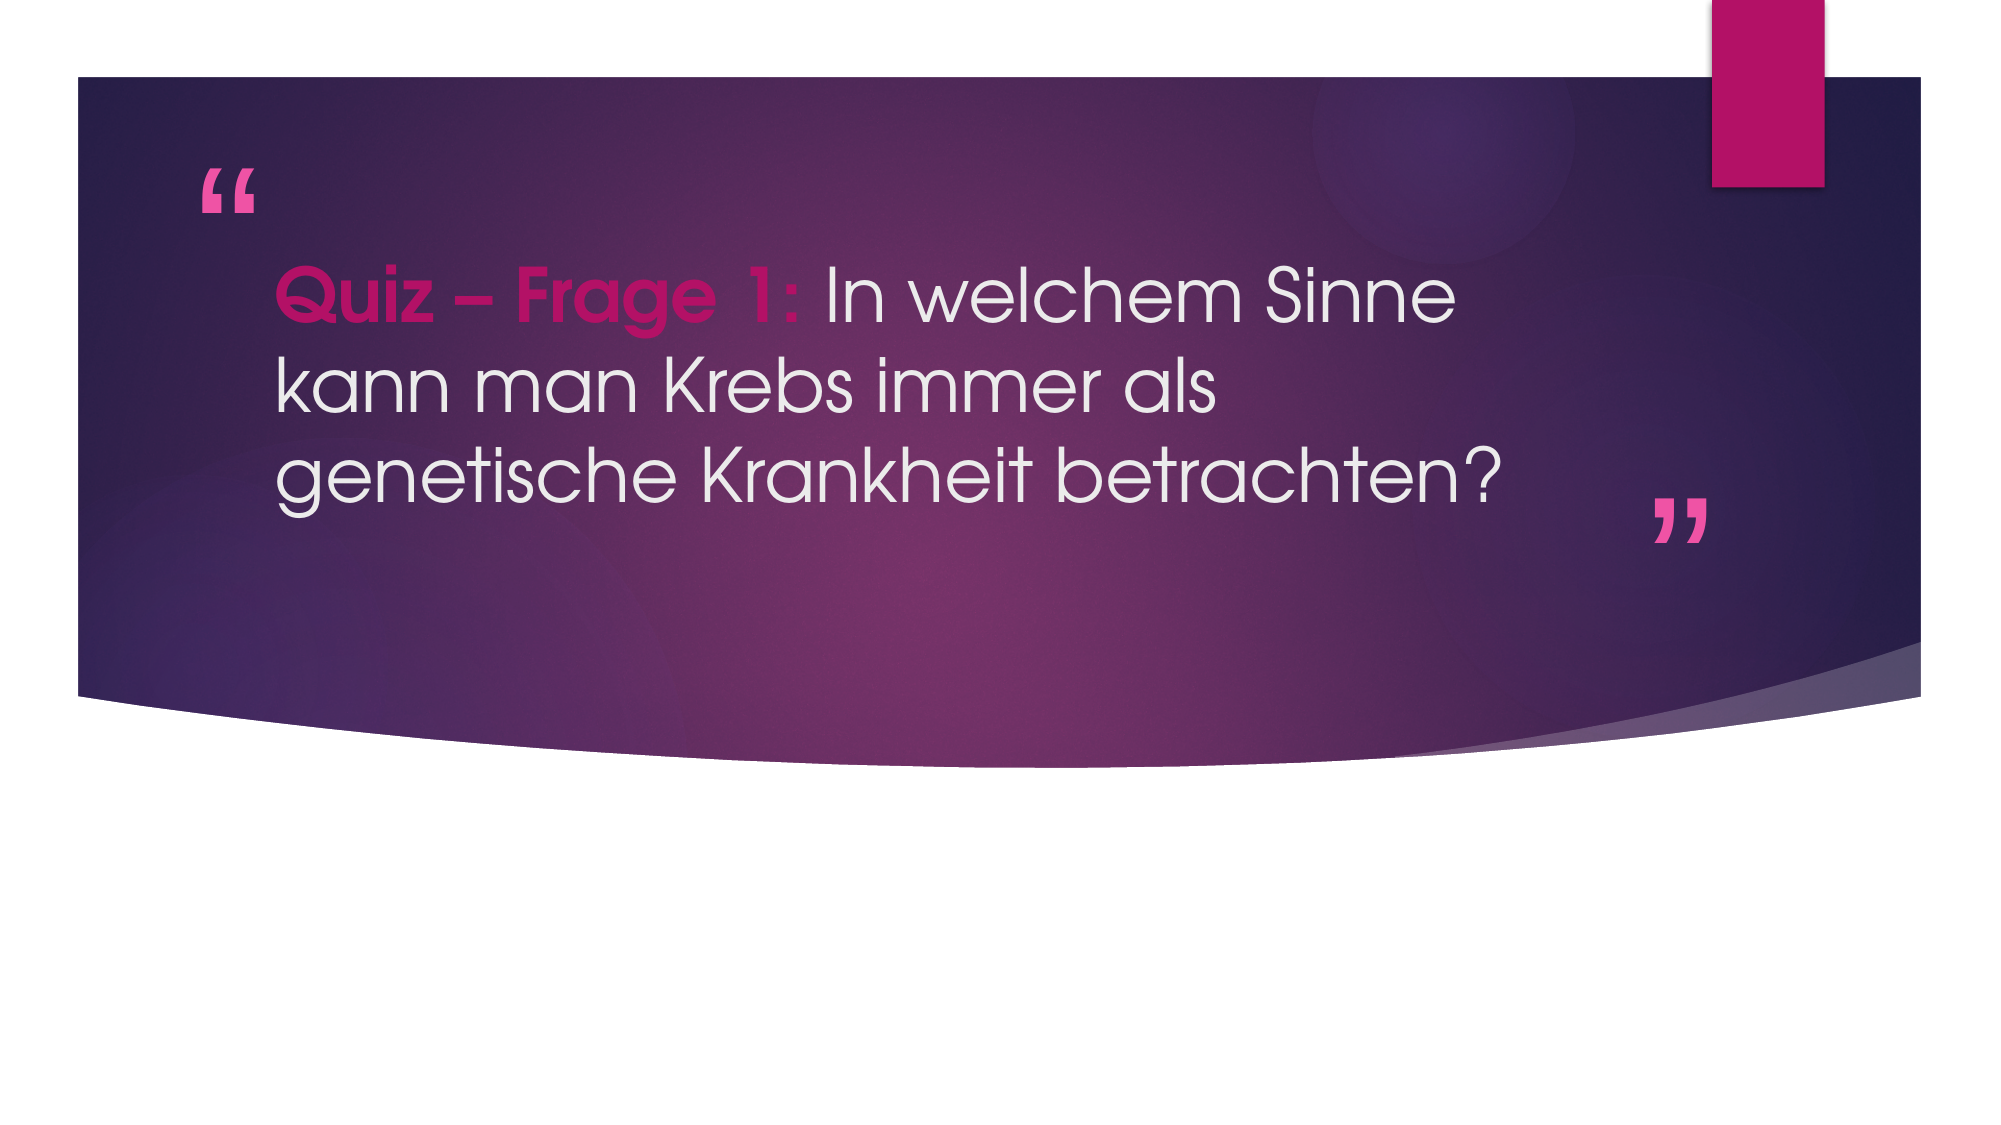

# Quiz – Frage 1: In welchem Sinne kann man Krebs immer als genetische Krankheit betrachten?